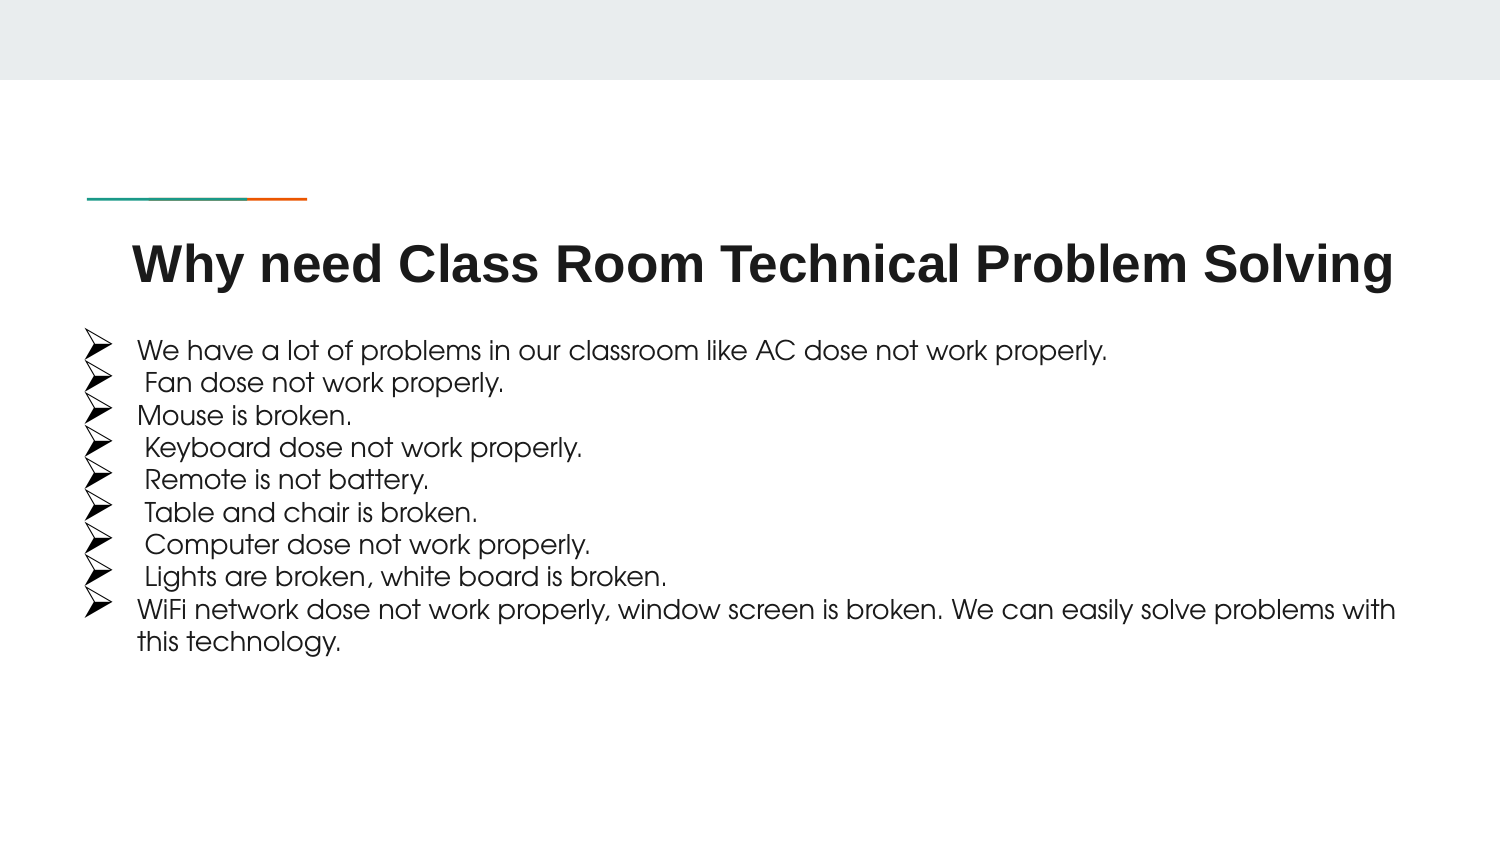

# Why need Class Room Technical Problem Solving

We have a lot of problems in our classroom like AC dose not work properly.
 Fan dose not work properly.
Mouse is broken.
 Keyboard dose not work properly.
 Remote is not battery.
 Table and chair is broken.
 Computer dose not work properly.
 Lights are broken, white board is broken.
WiFi network dose not work properly, window screen is broken. We can easily solve problems with this technology.